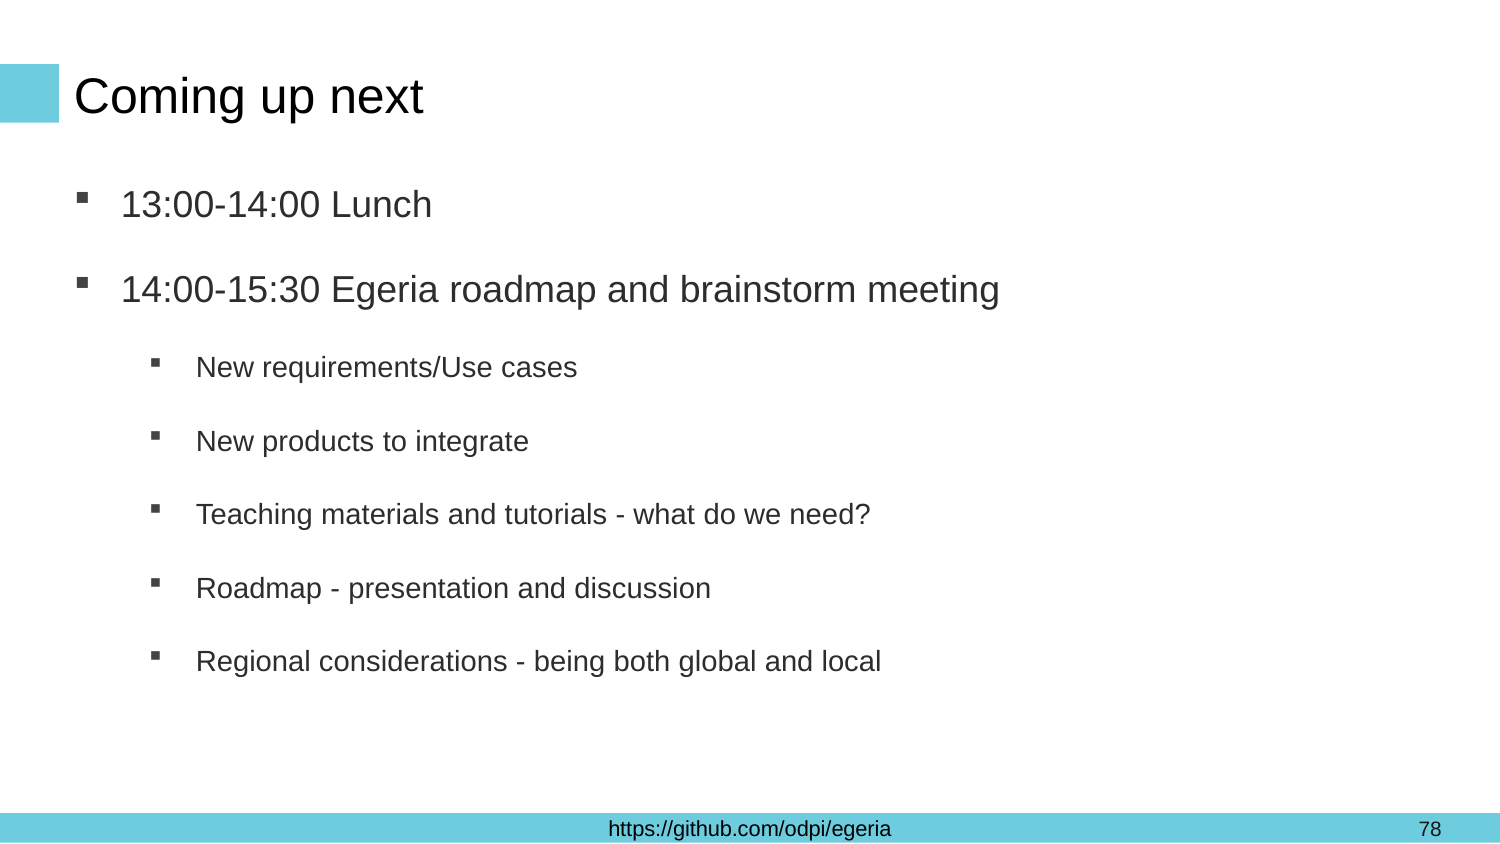

# Coming up next
13:00-14:00 Lunch
14:00-15:30 Egeria roadmap and brainstorm meeting
New requirements/Use cases
New products to integrate
Teaching materials and tutorials - what do we need?
Roadmap - presentation and discussion
Regional considerations - being both global and local
78